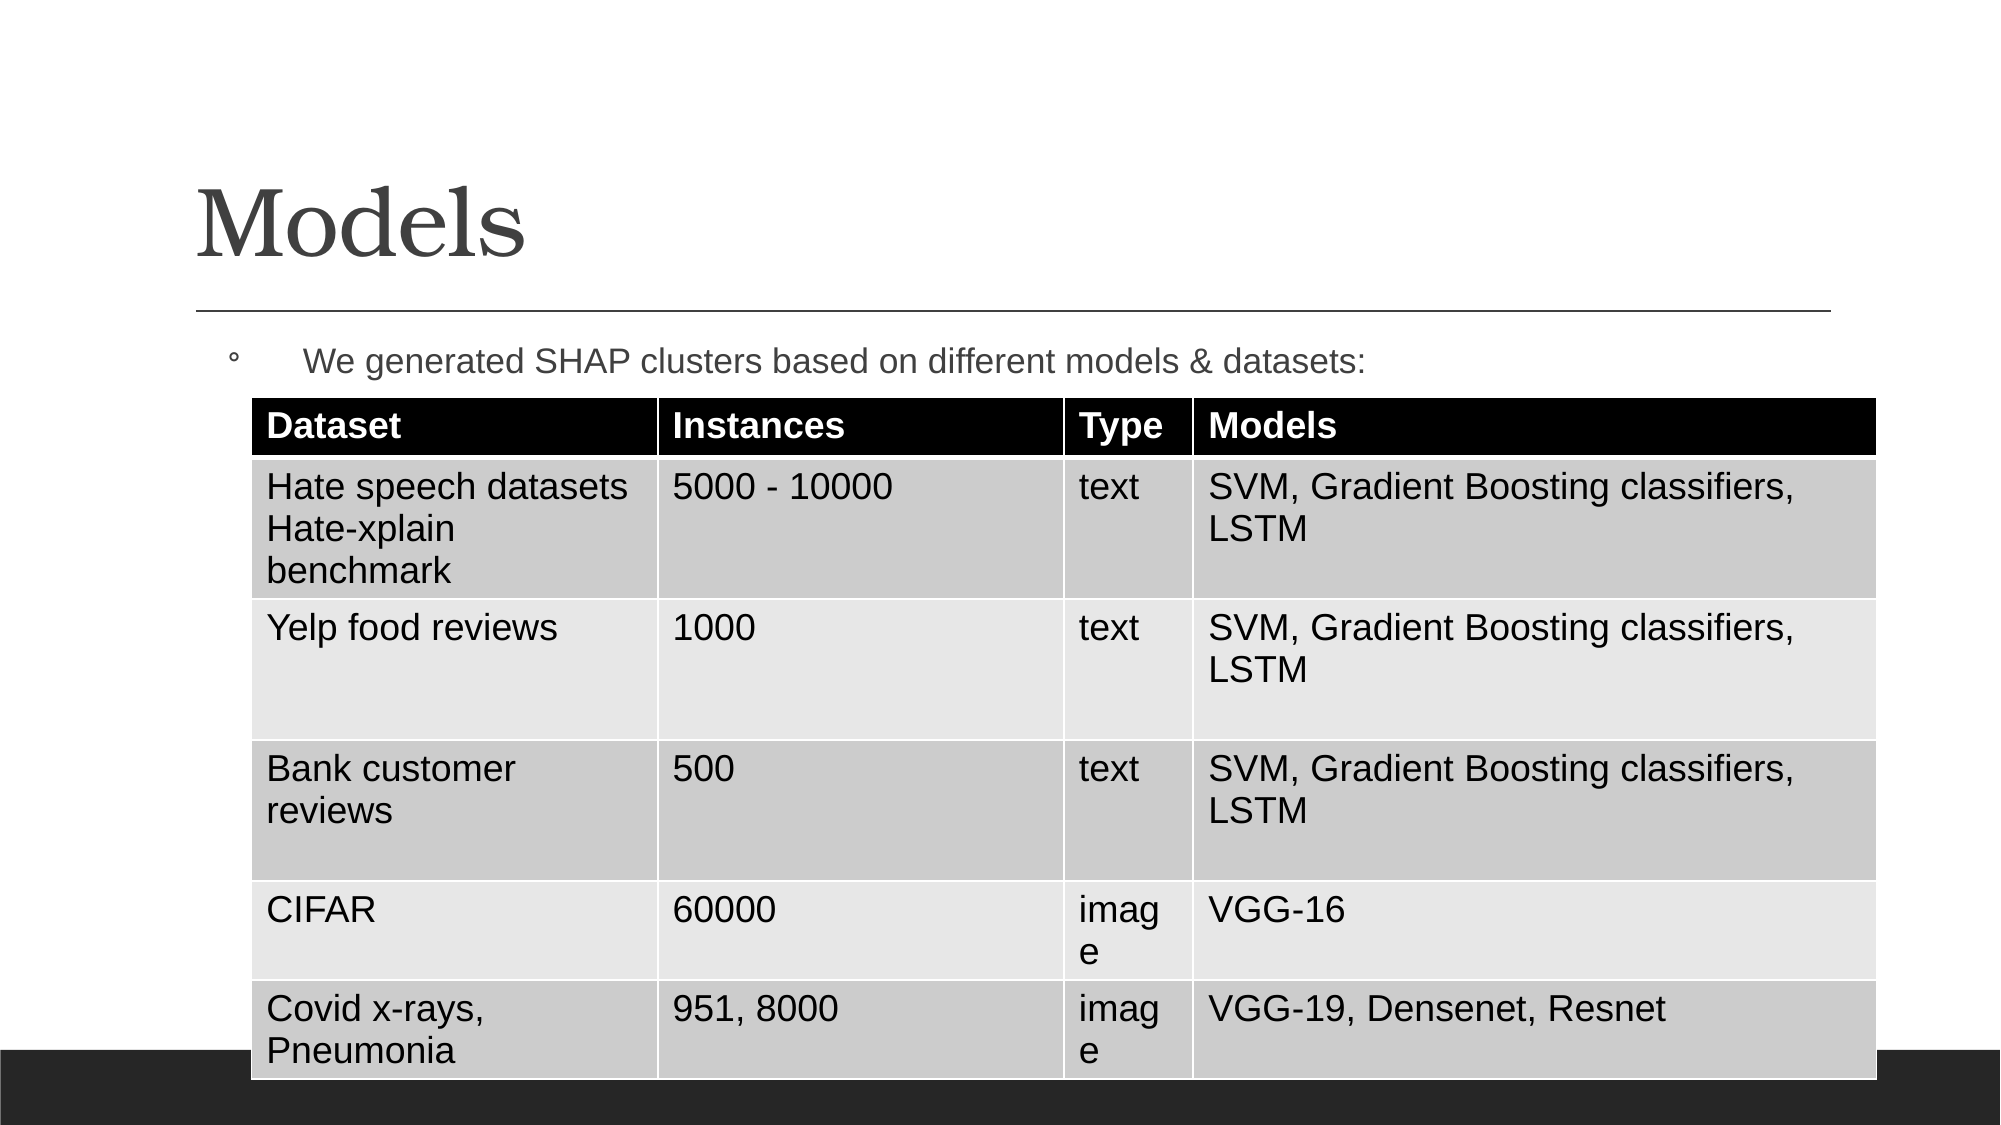

# Models
We generated SHAP clusters based on different models & datasets:
| Dataset | Instances | Type | Models |
| --- | --- | --- | --- |
| Hate speech datasets Hate-xplain benchmark | 5000 - 10000 | text | SVM, Gradient Boosting classifiers, LSTM |
| Yelp food reviews | 1000 | text | SVM, Gradient Boosting classifiers, LSTM |
| Bank customer reviews | 500 | text | SVM, Gradient Boosting classifiers, LSTM |
| CIFAR | 60000 | image | VGG-16 |
| Covid x-rays, Pneumonia | 951, 8000 | image | VGG-19, Densenet, Resnet |